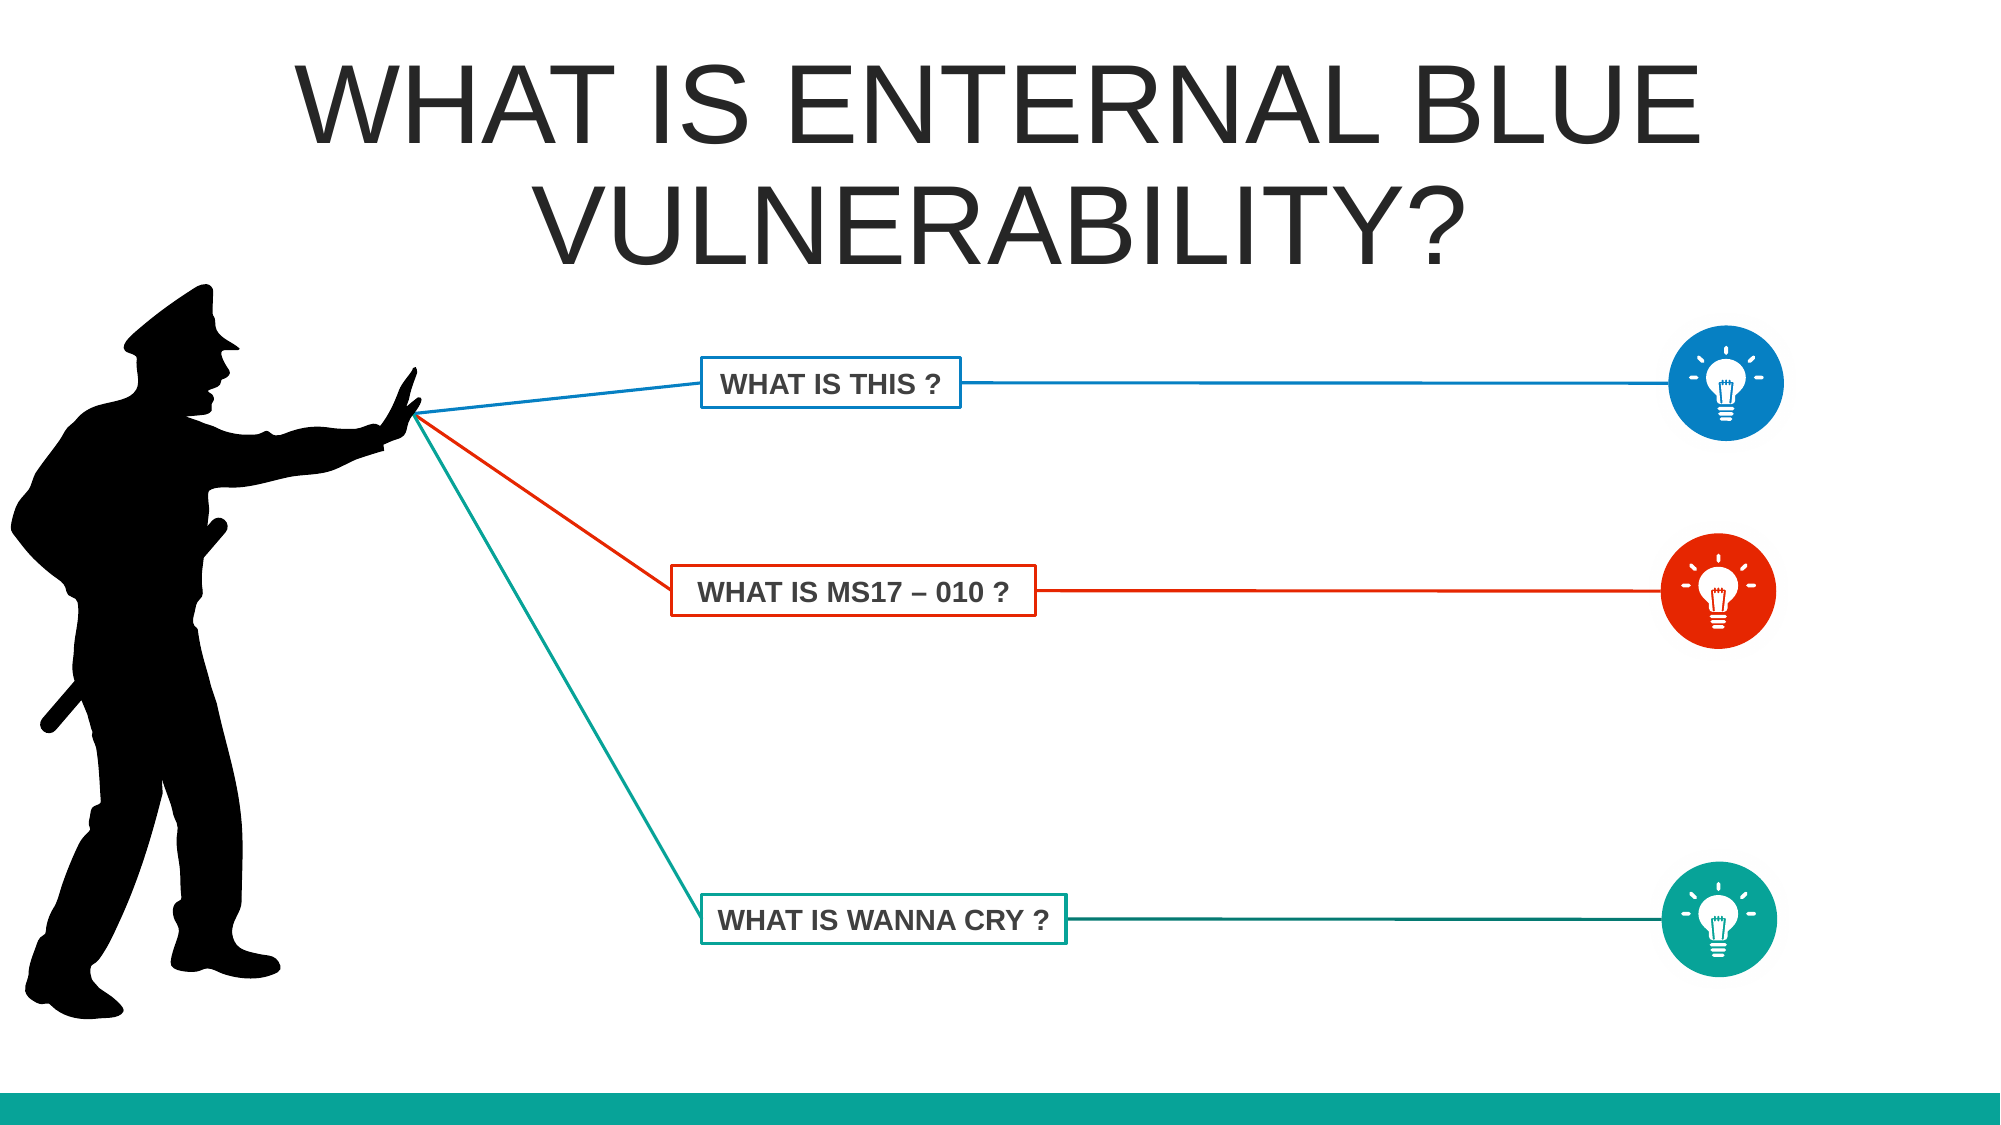

WHAT IS ENTERNAL BLUE VULNERABILITY?

WHAT IS THIS ?

WHAT IS MS17 – 010 ?

WHAT IS WANNA CRY ?